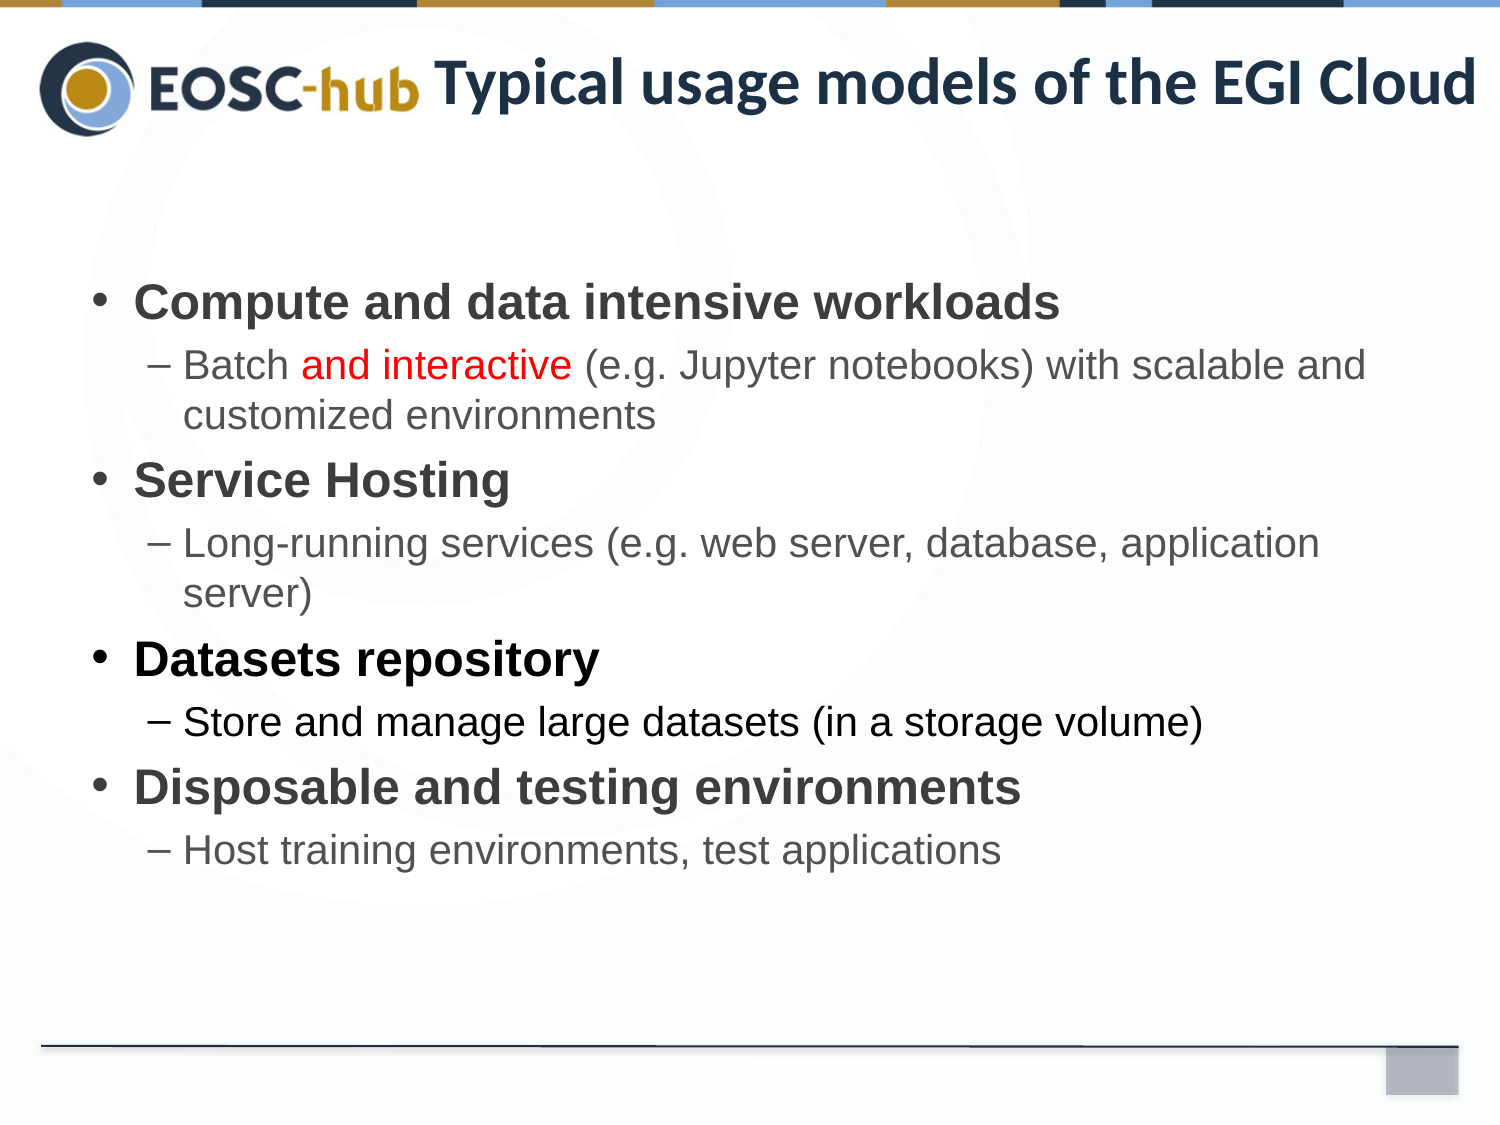

# Typical usage models of the EGI Cloud
Compute and data intensive workloads
Batch and interactive (e.g. Jupyter notebooks) with scalable and customized environments
Service Hosting
Long-running services (e.g. web server, database, application server)
Datasets repository
Store and manage large datasets (in a storage volume)
Disposable and testing environments
Host training environments, test applications